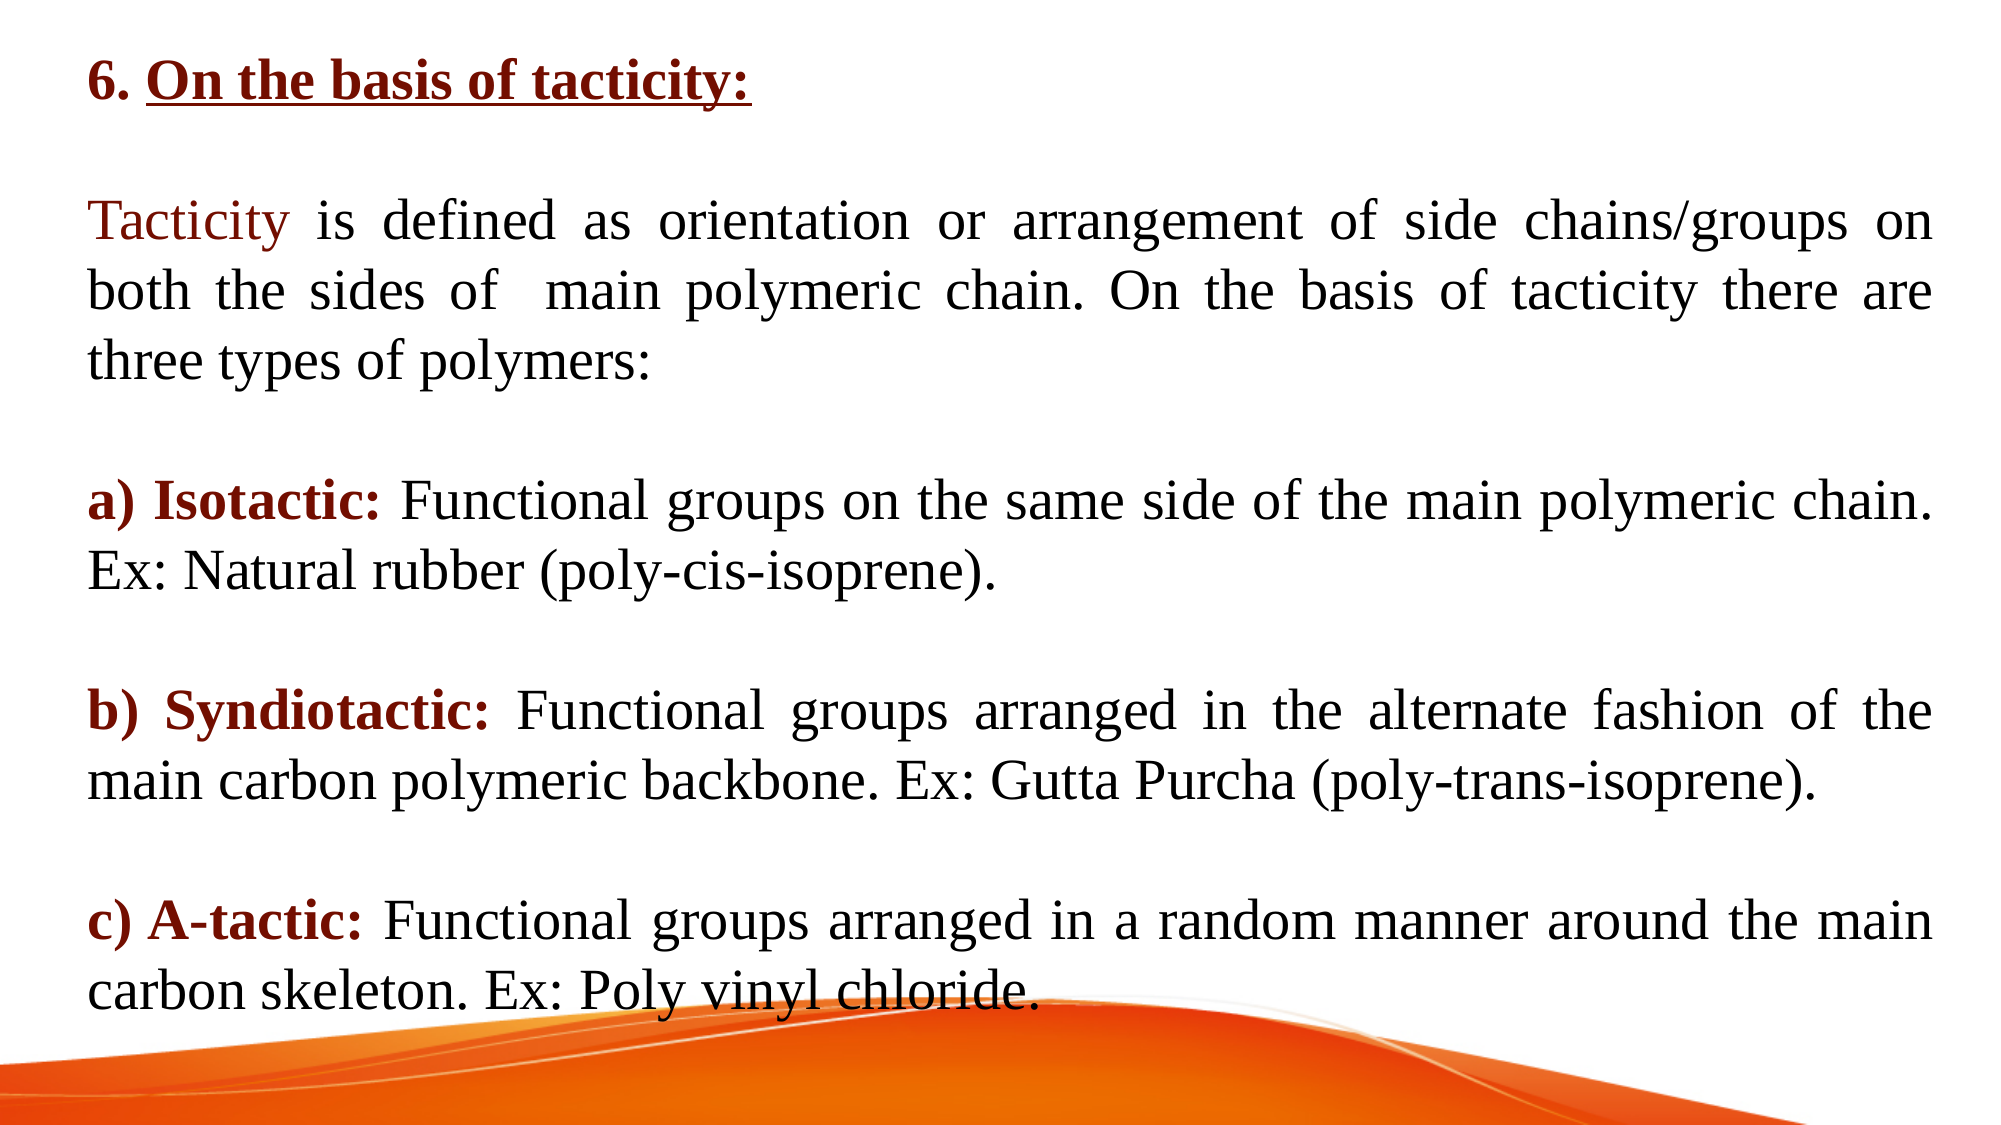

6. On the basis of tacticity:

Tacticity is defined as orientation or arrangement of side chains/groups on both the sides of  main polymeric chain. On the basis of tacticity there are three types of polymers:

a) Isotactic: Functional groups on the same side of the main polymeric chain. Ex: Natural rubber (poly-cis-isoprene).

b) Syndiotactic: Functional groups arranged in the alternate fashion of the main carbon polymeric backbone. Ex: Gutta Purcha (poly-trans-isoprene).

c) A-tactic: Functional groups arranged in a random manner around the main carbon skeleton. Ex: Poly vinyl chloride.